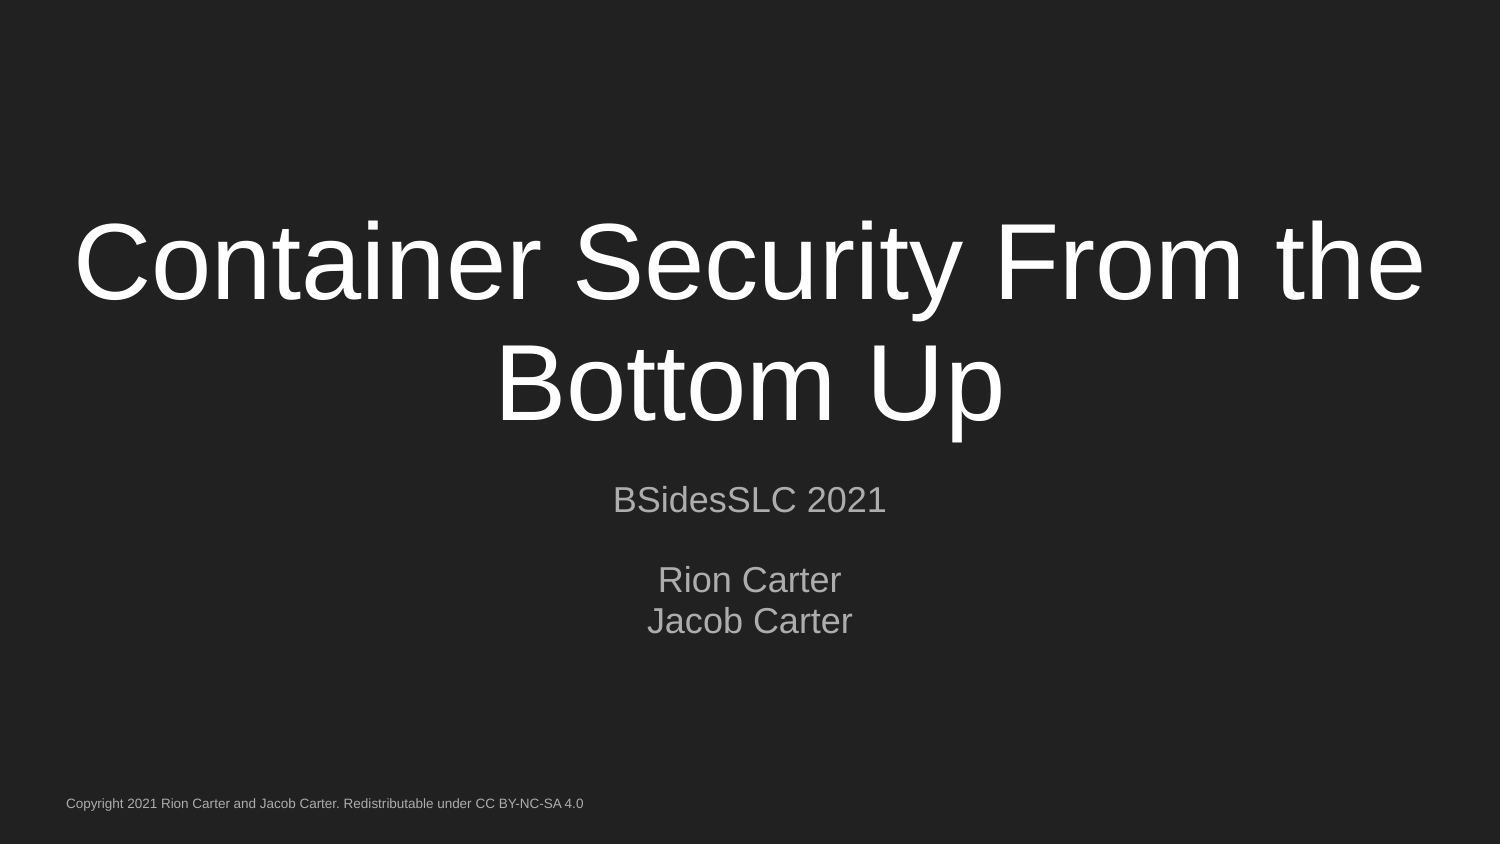

# Container Security From the Bottom Up
BSidesSLC 2021

Rion Carter
Jacob Carter
Copyright 2021 Rion Carter and Jacob Carter. Redistributable under CC BY-NC-SA 4.0